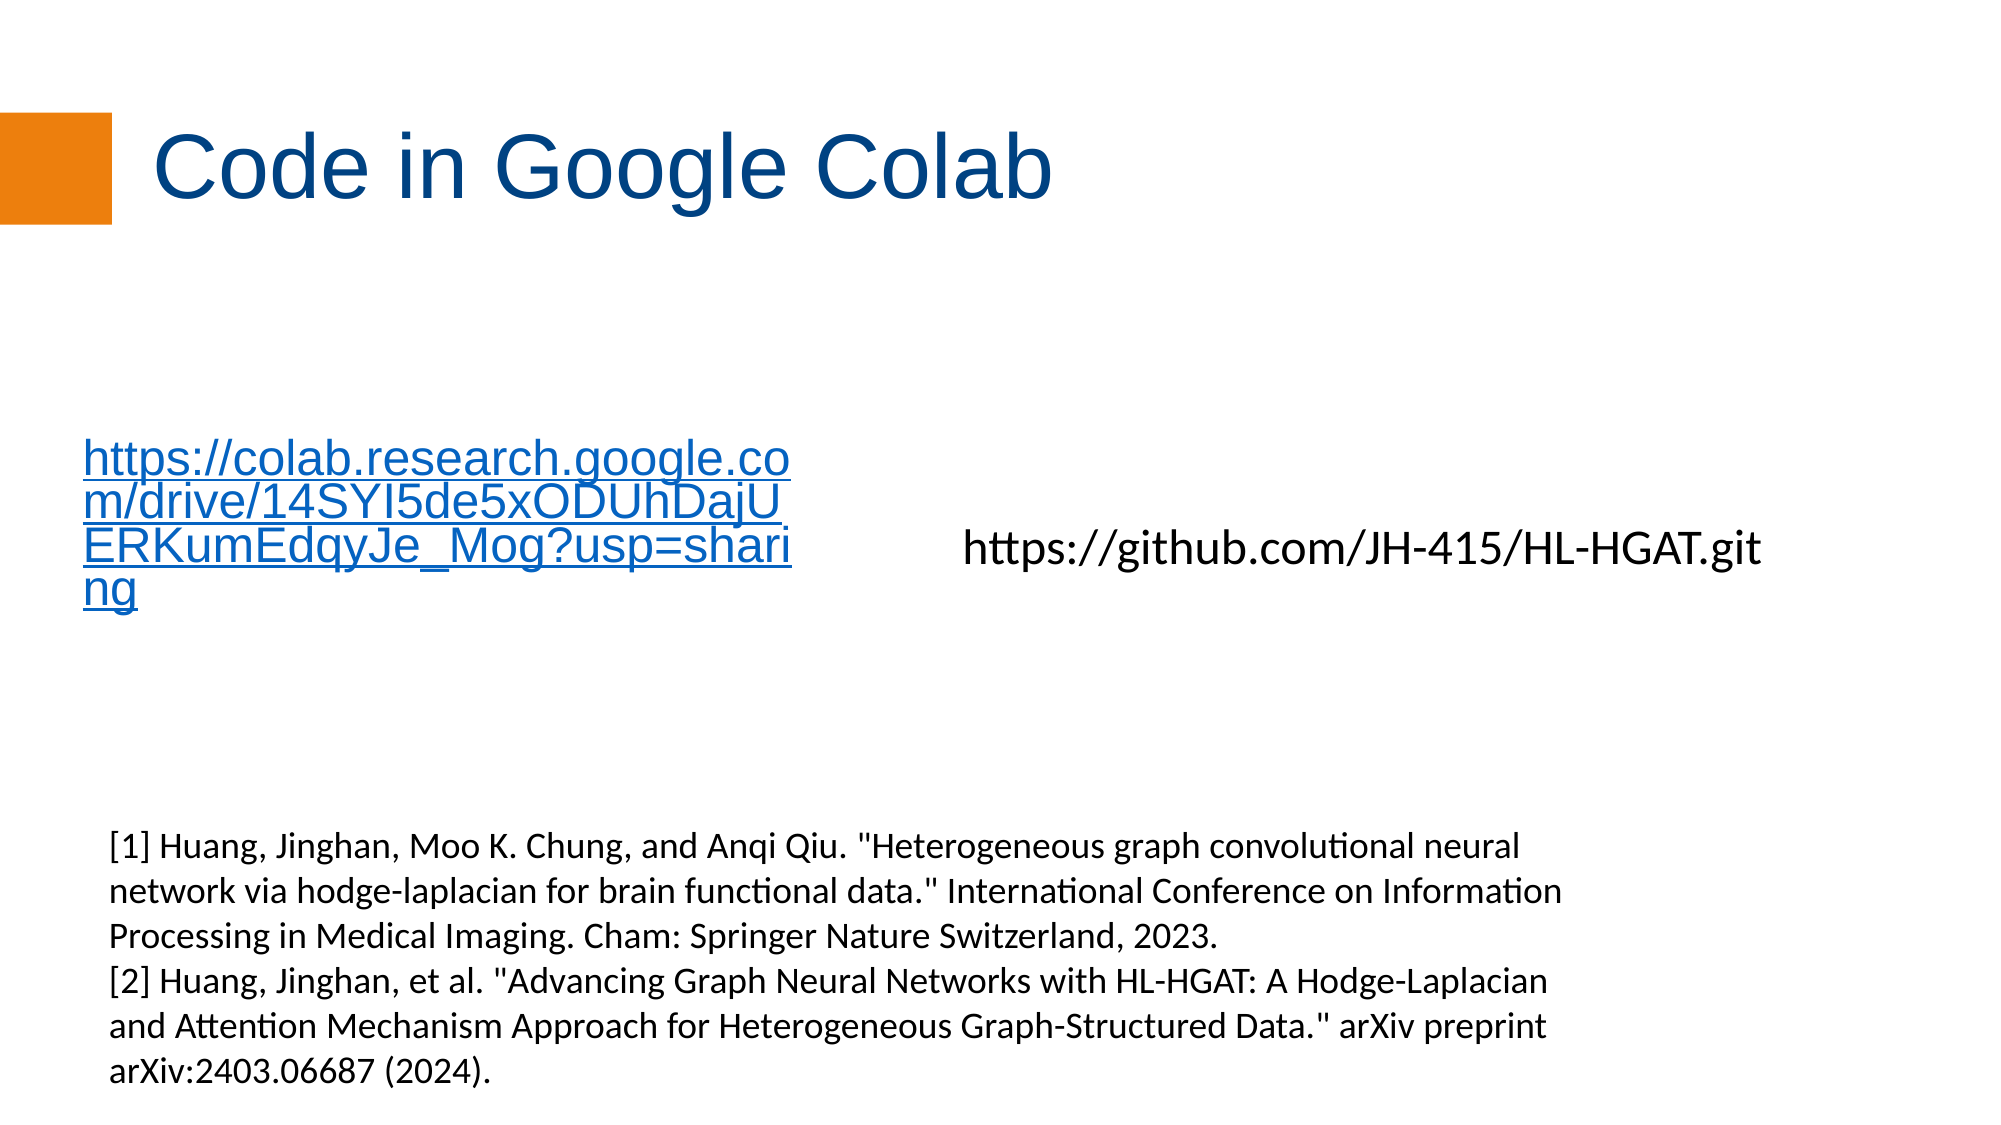

# Code in Google Colab
https://colab.research.google.com/drive/14SYI5de5xODUhDajUERKumEdqyJe_Mog?usp=sharing

https://github.com/JH-415/HL-HGAT.git
[1] Huang, Jinghan, Moo K. Chung, and Anqi Qiu. "Heterogeneous graph convolutional neural network via hodge-laplacian for brain functional data." International Conference on Information Processing in Medical Imaging. Cham: Springer Nature Switzerland, 2023.
[2] Huang, Jinghan, et al. "Advancing Graph Neural Networks with HL-HGAT: A Hodge-Laplacian and Attention Mechanism Approach for Heterogeneous Graph-Structured Data." arXiv preprint arXiv:2403.06687 (2024).